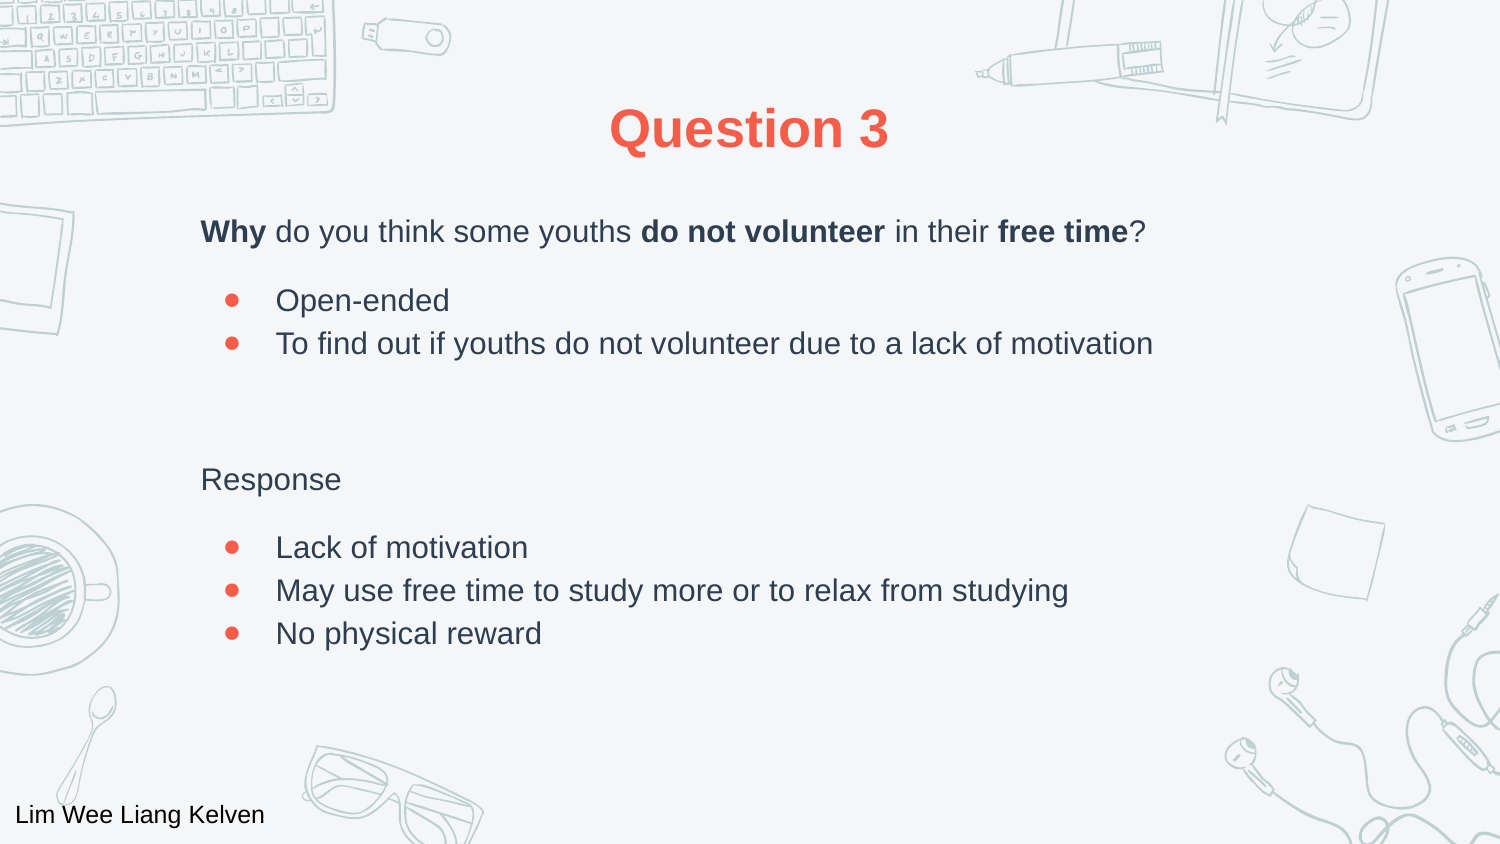

# Question 3
Why do you think some youths do not volunteer in their free time?
Open-ended
To find out if youths do not volunteer due to a lack of motivation

Response
Lack of motivation
May use free time to study more or to relax from studying
No physical reward
Lim Wee Liang Kelven